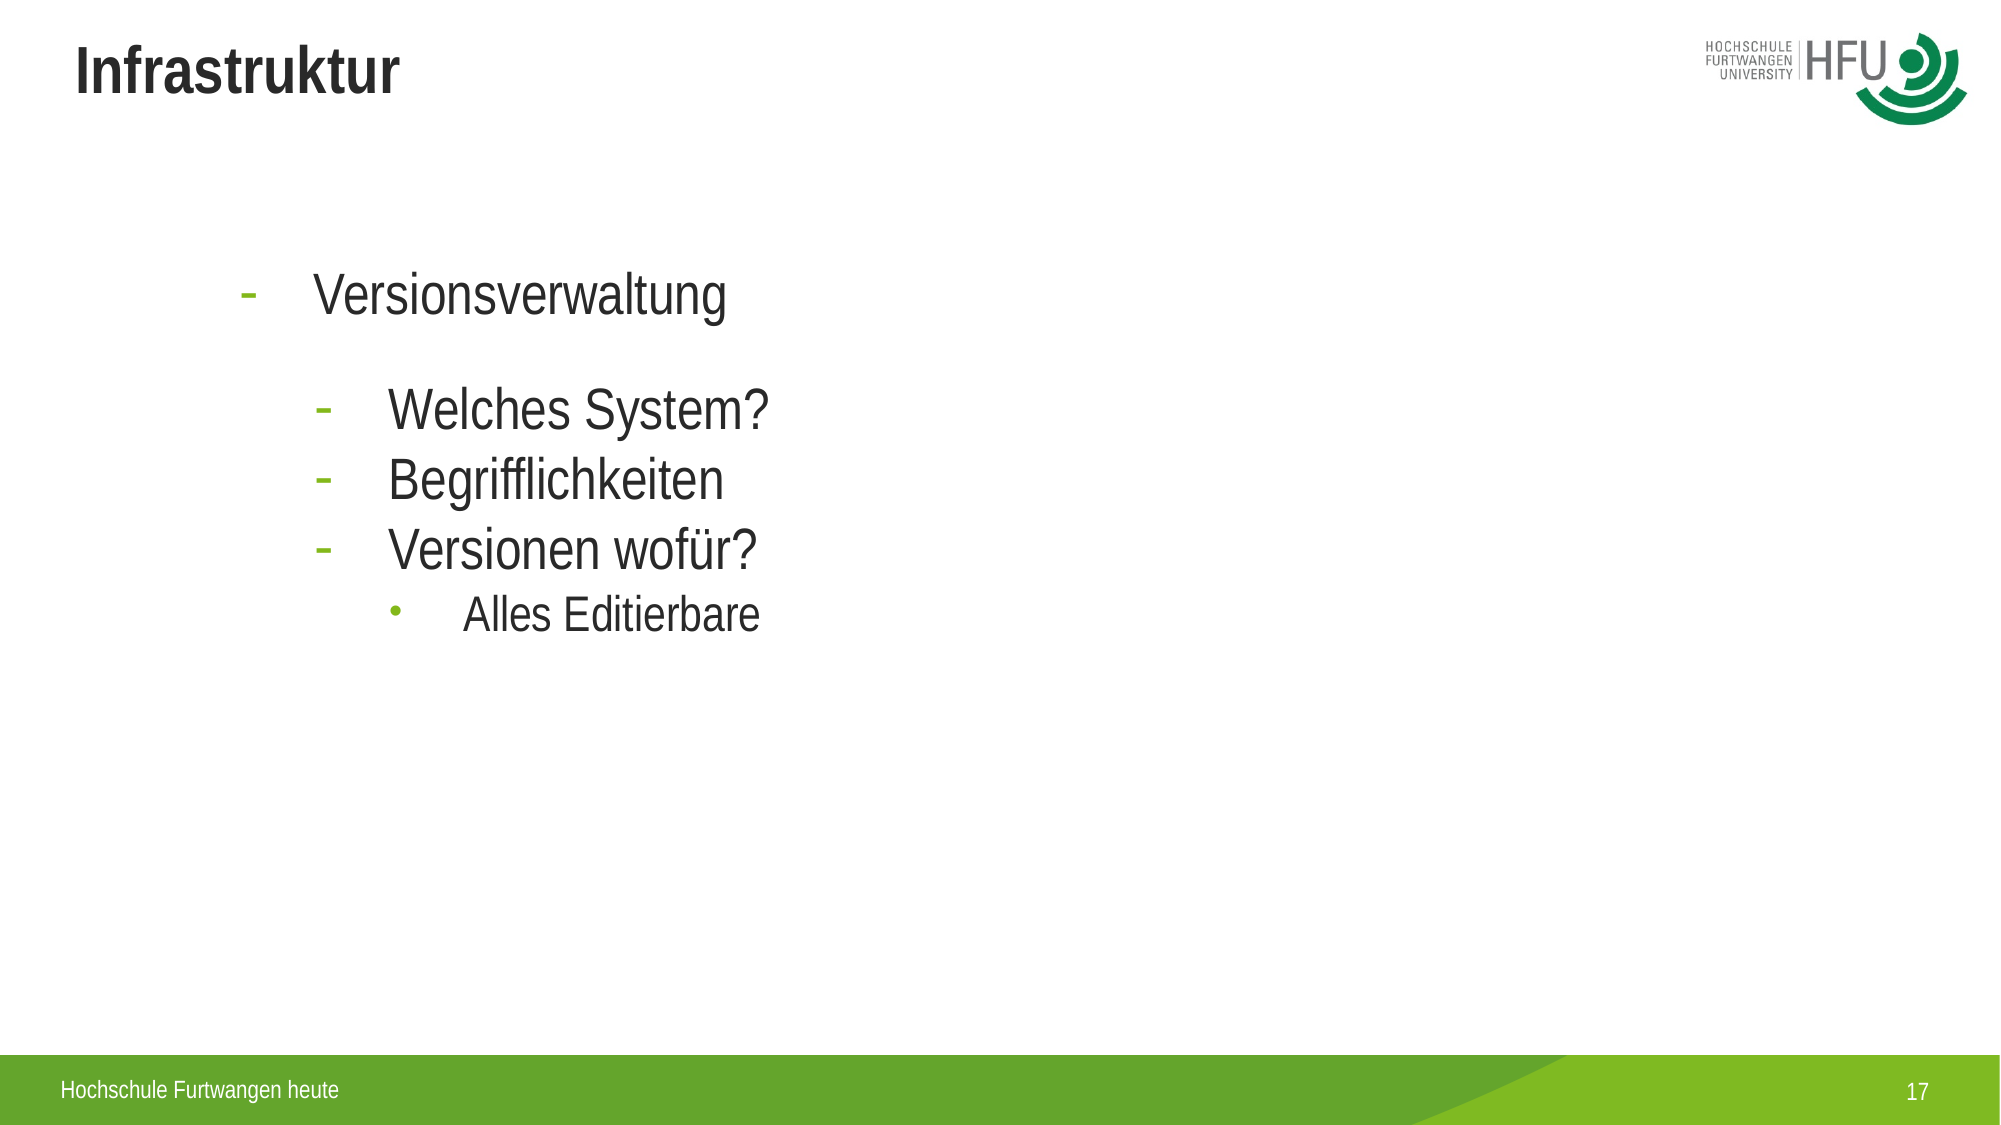

Infrastruktur

Versionsverwaltung

Welches System?
Begrifflichkeiten
Versionen wofür?
Alles Editierbare
17
Hochschule Furtwangen heute